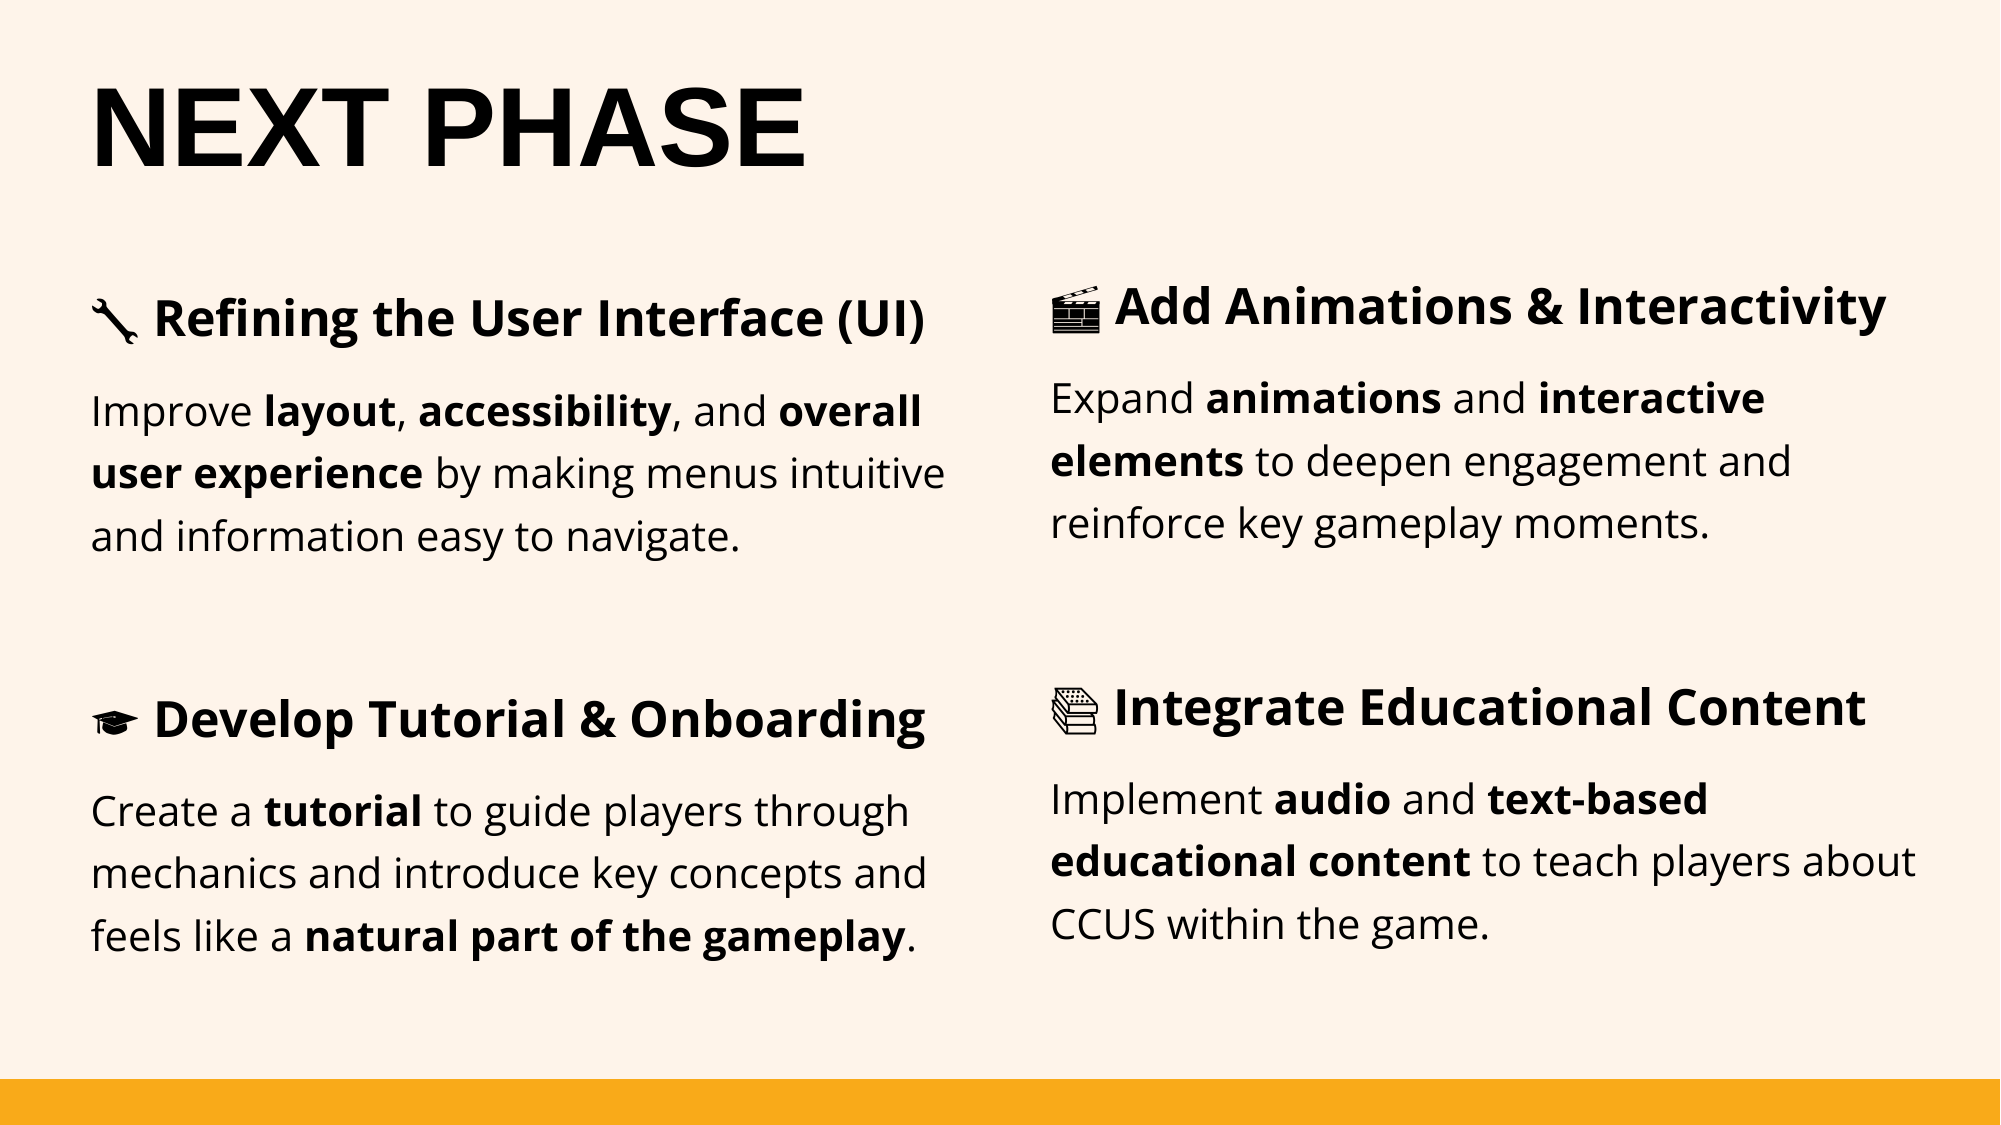

# Next Phase
🎬 Add Animations & Interactivity
Expand animations and interactive elements to deepen engagement and reinforce key gameplay moments.

📚 Integrate Educational Content
Implement audio and text-based educational content to teach players about CCUS within the game.
🔧 Refining the User Interface (UI)
Improve layout, accessibility, and overall user experience by making menus intuitive and information easy to navigate.

🎓 Develop Tutorial & Onboarding
Create a tutorial to guide players through mechanics and introduce key concepts and feels like a natural part of the gameplay.